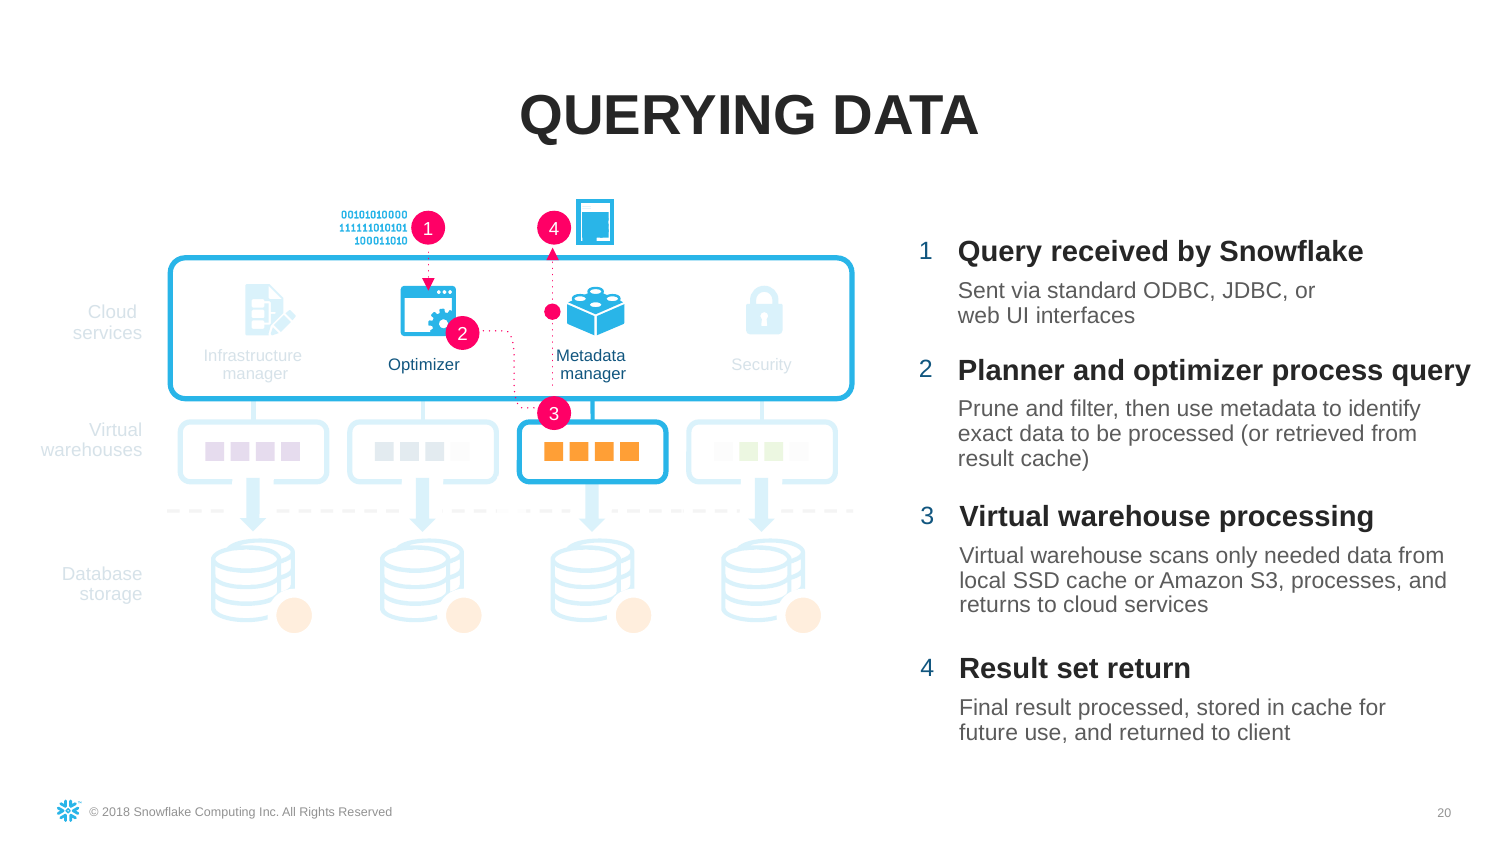

QUERYING DATA

1
4
1
Query received by Snowflake
Sent via standard ODBC, JDBC, or
web UI interfaces

Cloud
services

2

2
Infrastructure
manager
Optimizer
Metadata
manager
Security
Planner and optimizer process query
Prune and filter, then use metadata to identify
exact data to be processed (or retrieved from
result cache)
3
Virtual
warehouses

3
Virtual warehouse processing
Virtual warehouse scans only needed data from local SSD cache or Amazon S3, processes, and returns to cloud services

Database storage

4
Result set return
Final result processed, stored in cache for future use, and returned to client
20